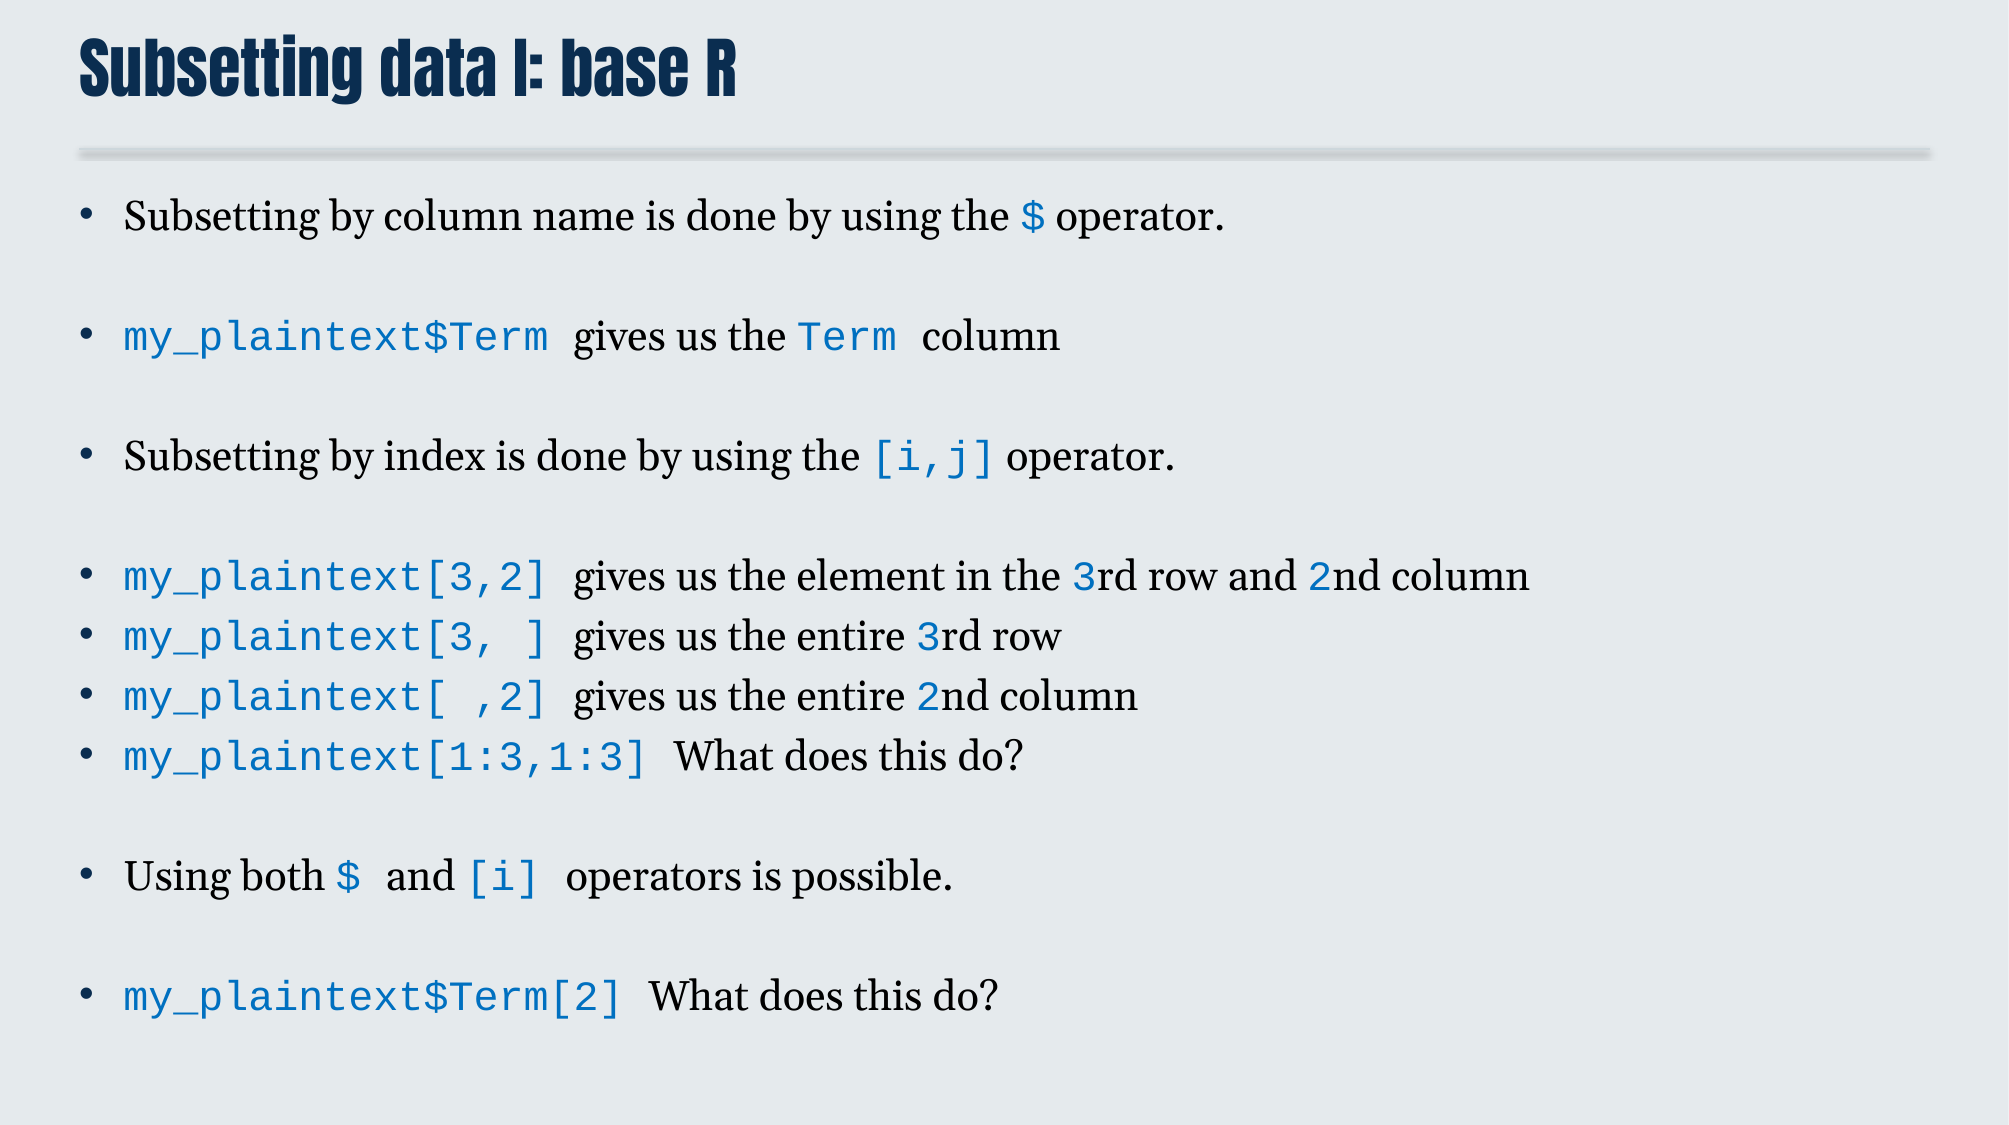

# Subsetting data I: base R
Subsetting by column name is done by using the $ operator.

my_plaintext$Term gives us the Term column

Subsetting by index is done by using the [i,j] operator.

my_plaintext[3,2] gives us the element in the 3rd row and 2nd column
my_plaintext[3, ] gives us the entire 3rd row
my_plaintext[ ,2] gives us the entire 2nd column
my_plaintext[1:3,1:3] What does this do?

Using both $ and [i] operators is possible.

my_plaintext$Term[2] What does this do?